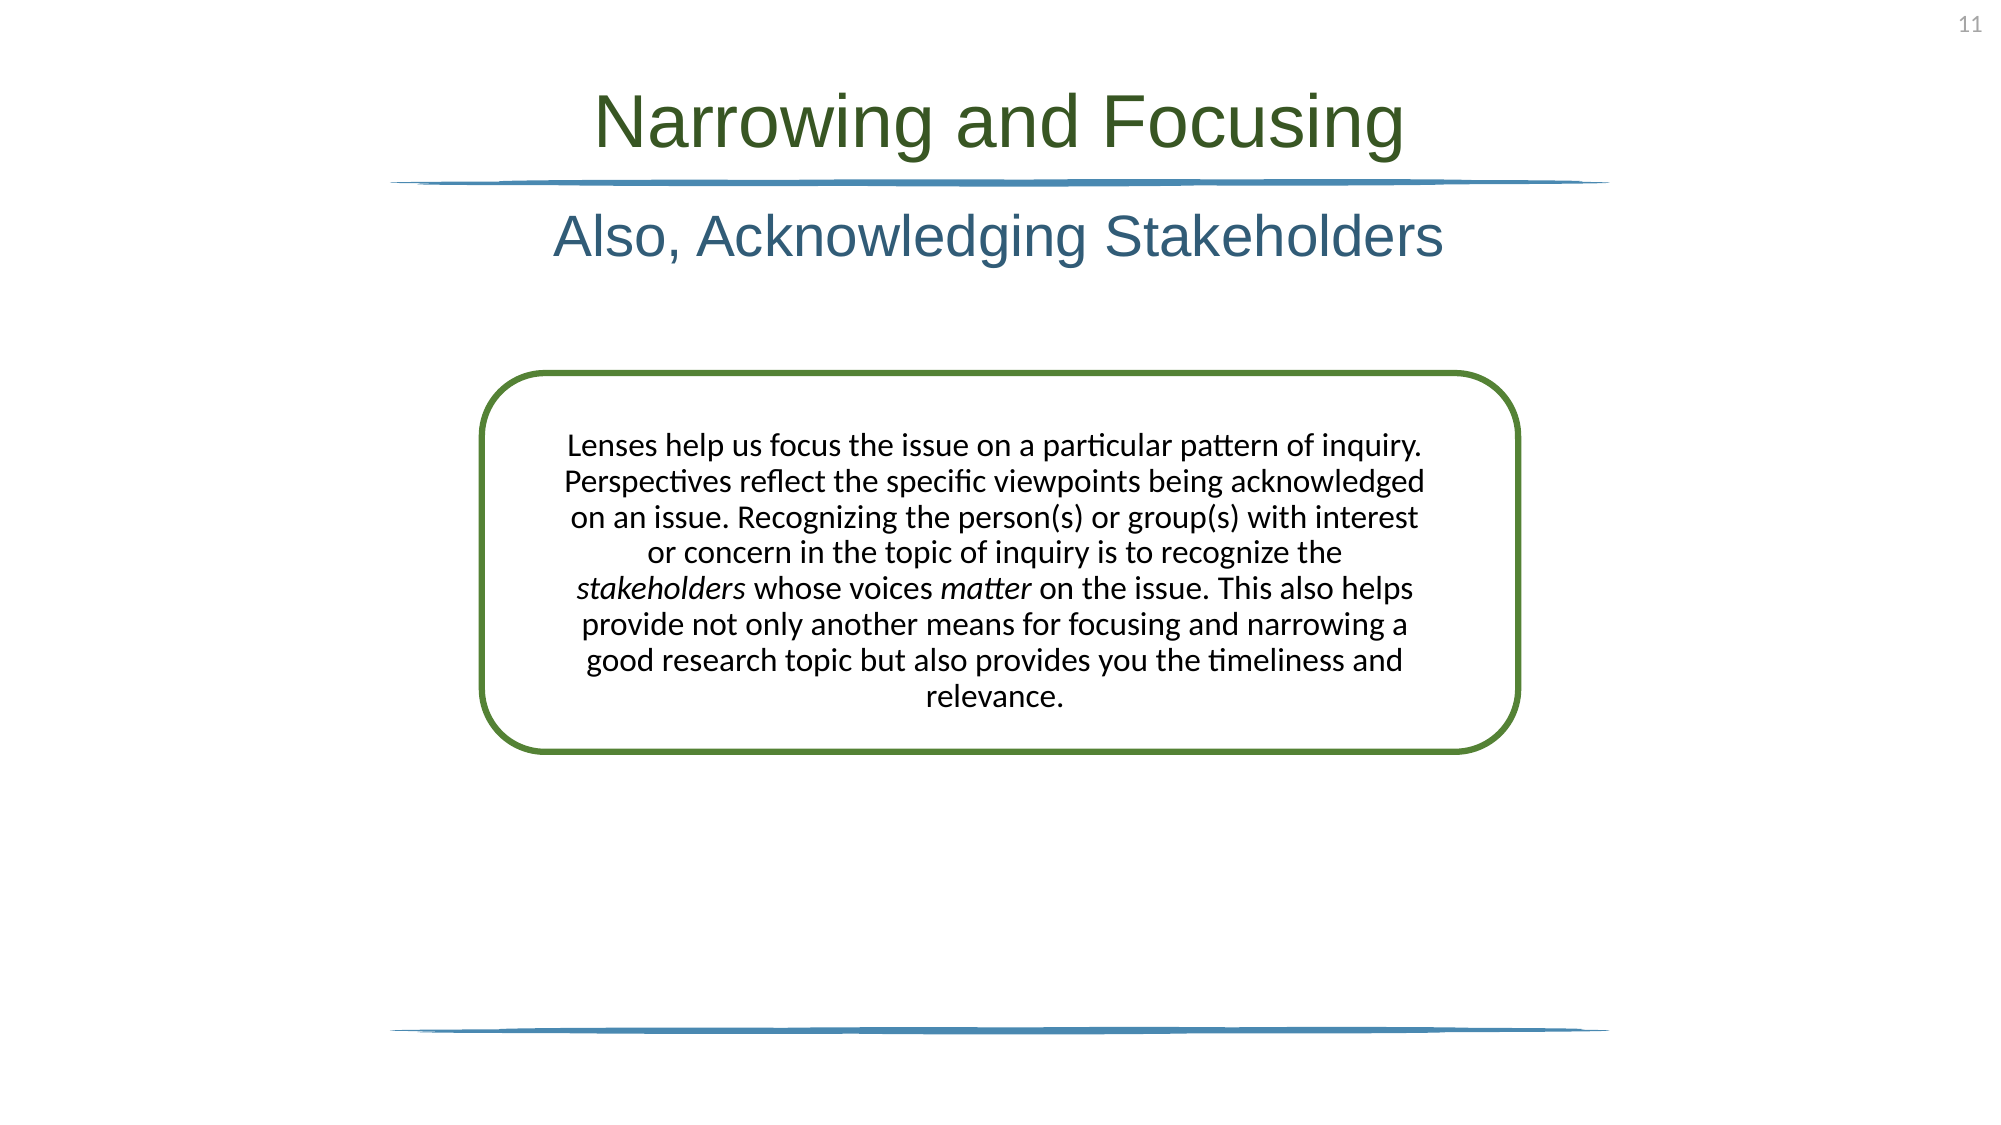

# Narrowing and Focusing
Also, Acknowledging Stakeholders

Lenses help us focus the issue on a particular pattern of inquiry. Perspectives reflect the specific viewpoints being acknowledged on an issue. Recognizing the person(s) or group(s) with interest or concern in the topic of inquiry is to recognize the stakeholders whose voices matter on the issue. This also helps provide not only another means for focusing and narrowing a good research topic but also provides you the timeliness and relevance.